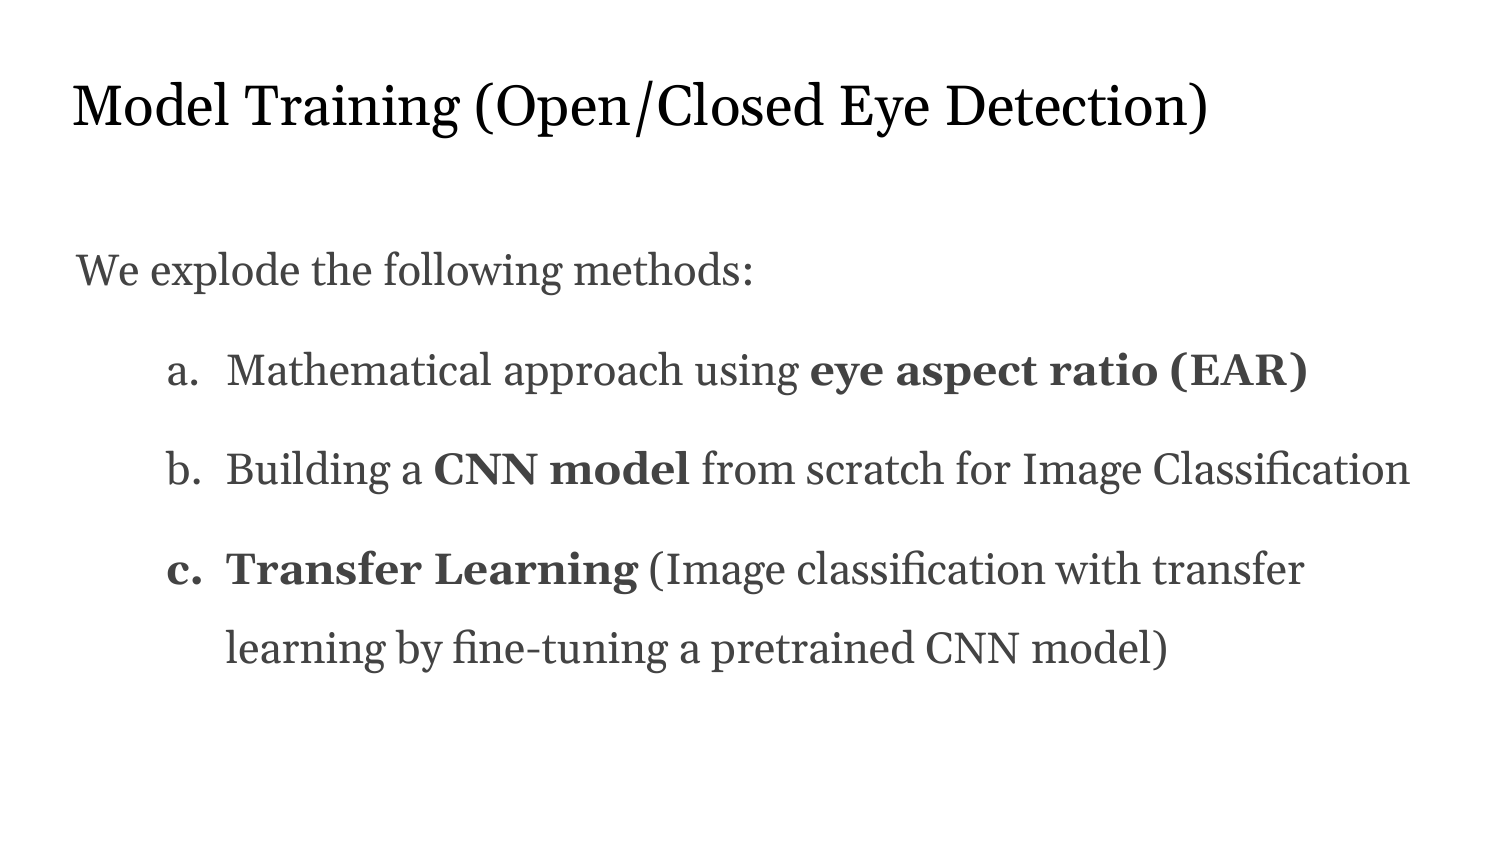

# Model Training (Open/Closed Eye Detection)
We explode the following methods:
Mathematical approach using eye aspect ratio (EAR)
Building a CNN model from scratch for Image Classification
Transfer Learning (Image classification with transfer learning by fine-tuning a pretrained CNN model)